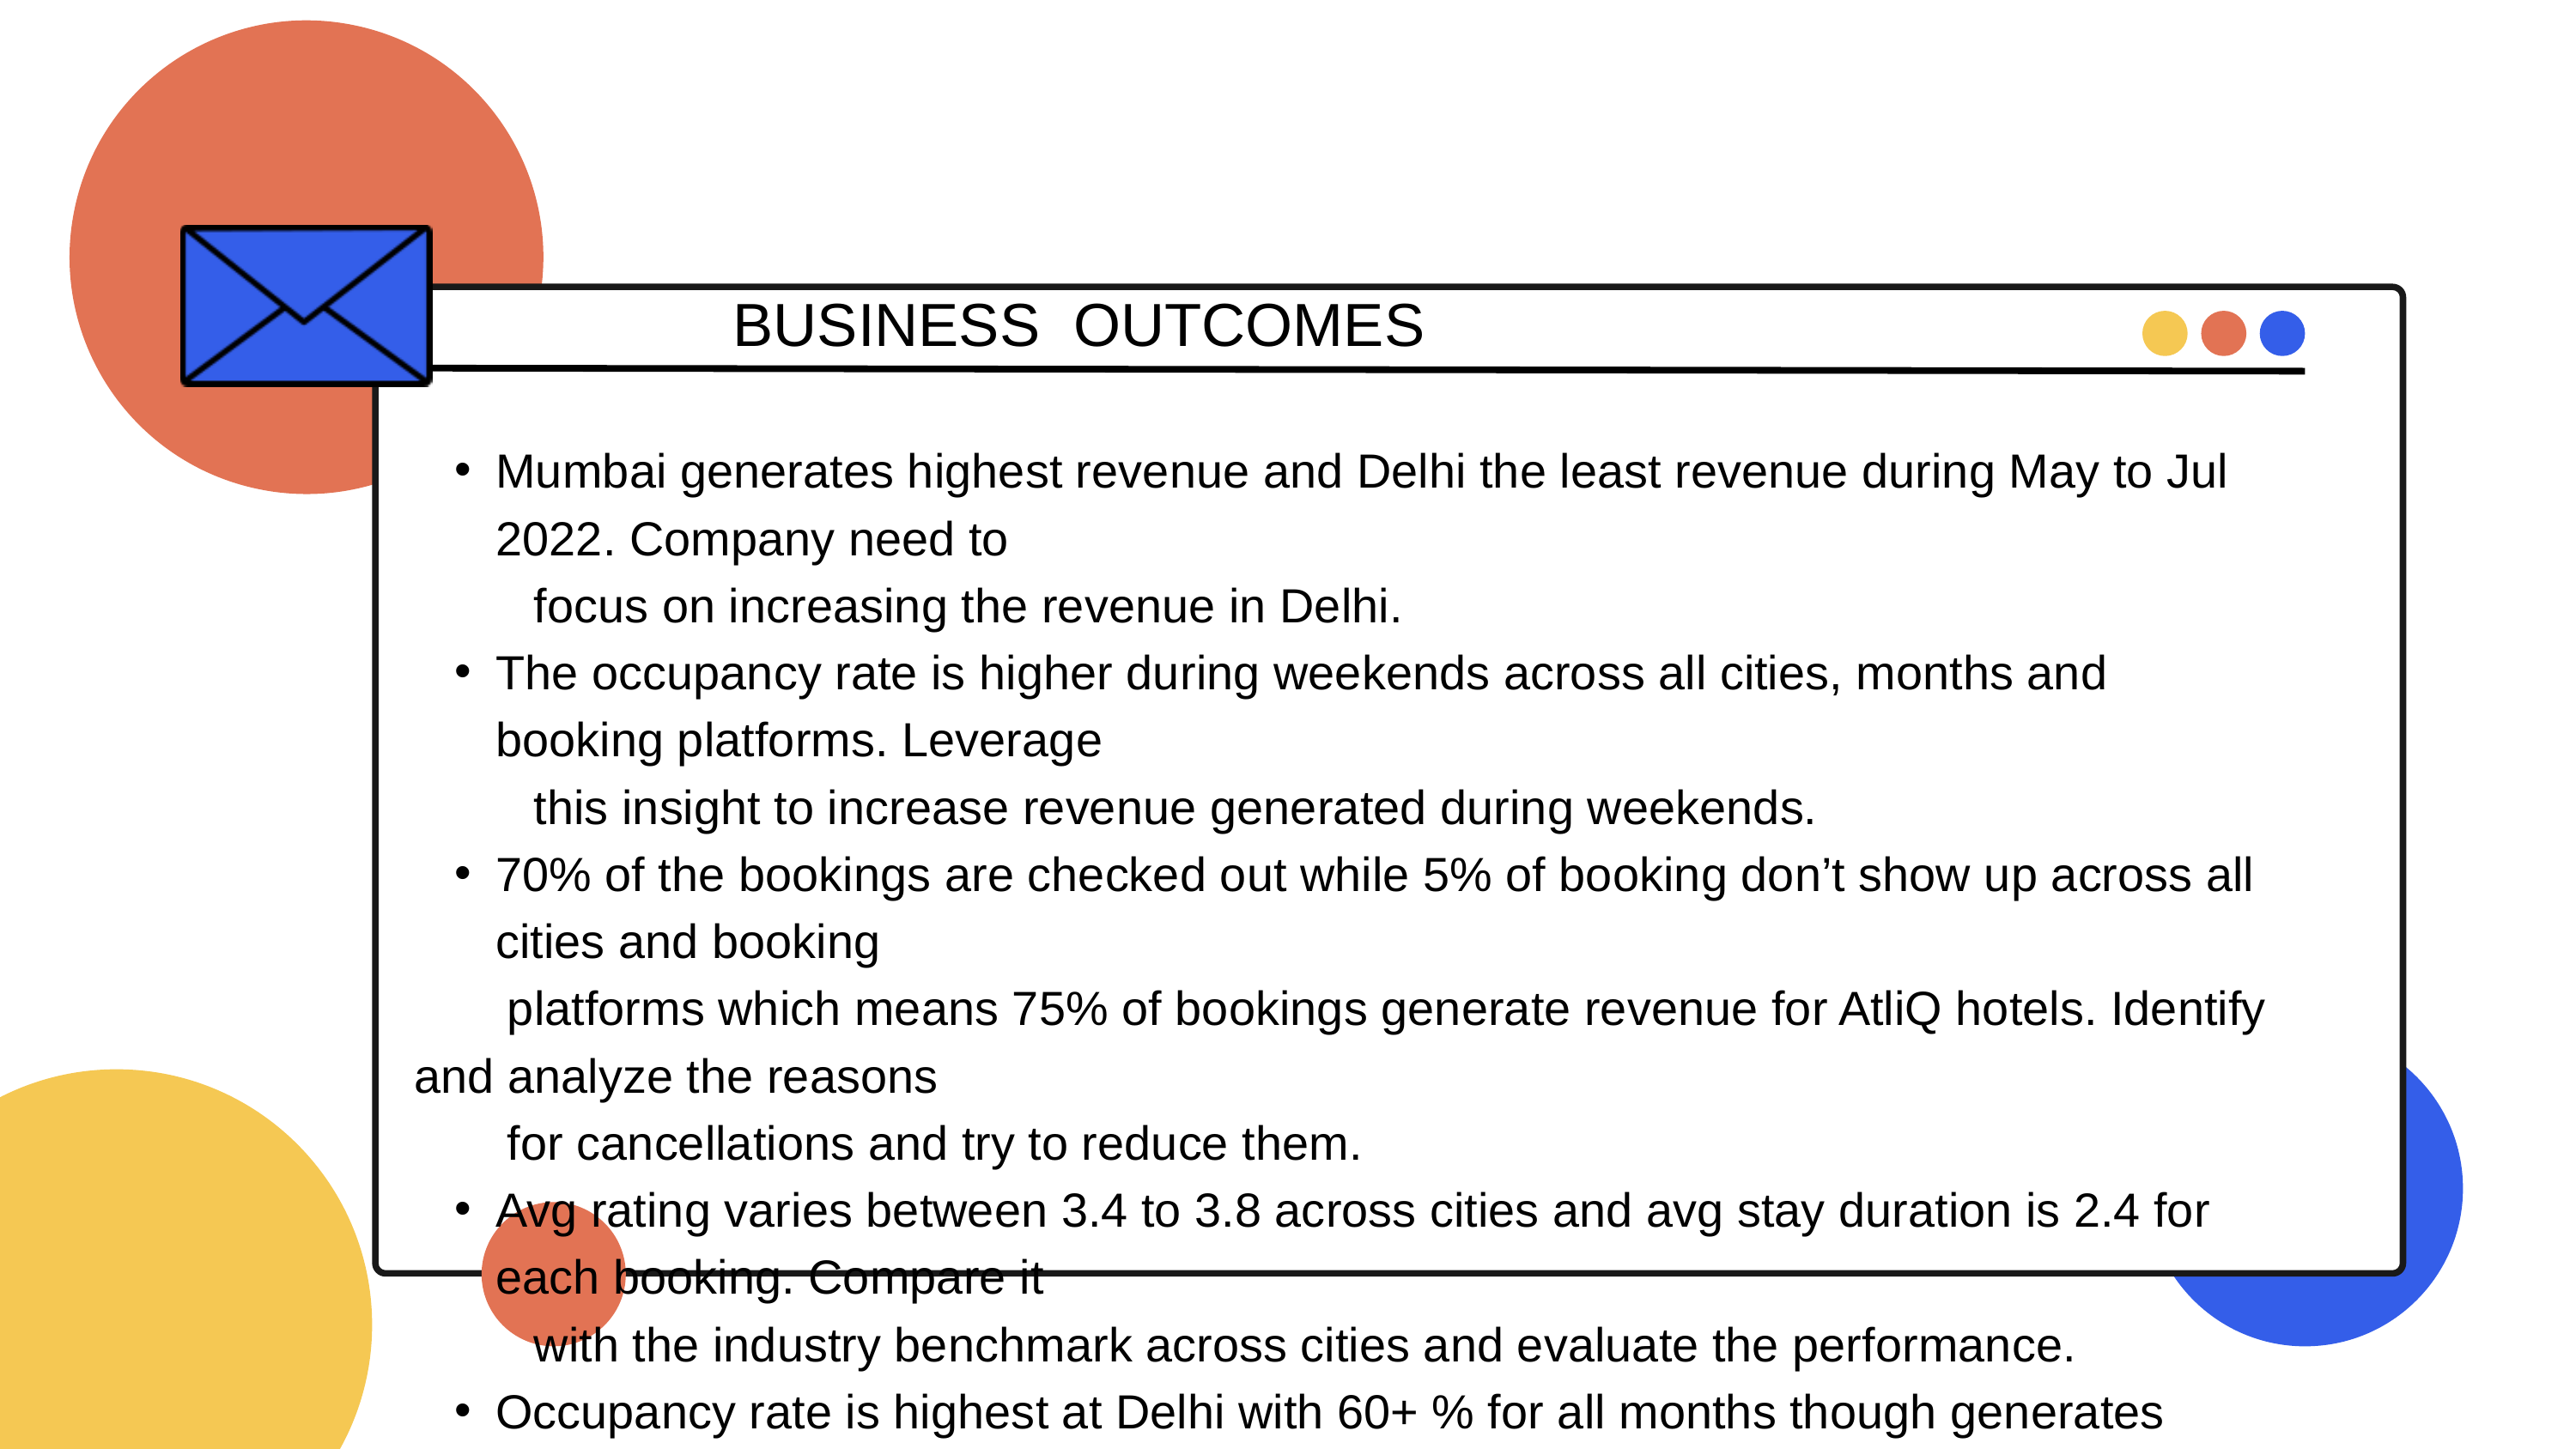

BUSINESS  OUTCOMES

Mumbai generates highest revenue and Delhi the least revenue during May to Jul 2022. Company need to
         focus on increasing the revenue in Delhi.
The occupancy rate is higher during weekends across all cities, months and booking platforms. Leverage
         this insight to increase revenue generated during weekends.
70% of the bookings are checked out while 5% of booking don’t show up across all cities and booking
       platforms which means 75% of bookings generate revenue for AtliQ hotels. Identify and analyze the reasons
       for cancellations and try to reduce them.
Avg rating varies between 3.4 to 3.8 across cities and avg stay duration is 2.4 for each booking. Compare it
         with the industry benchmark across cities and evaluate the performance.
Occupancy rate is highest at Delhi with 60+ % for all months though generates least revenue compared to other cities.
        Identify the reason for higher occupancy and use that to drive the revenue growth.